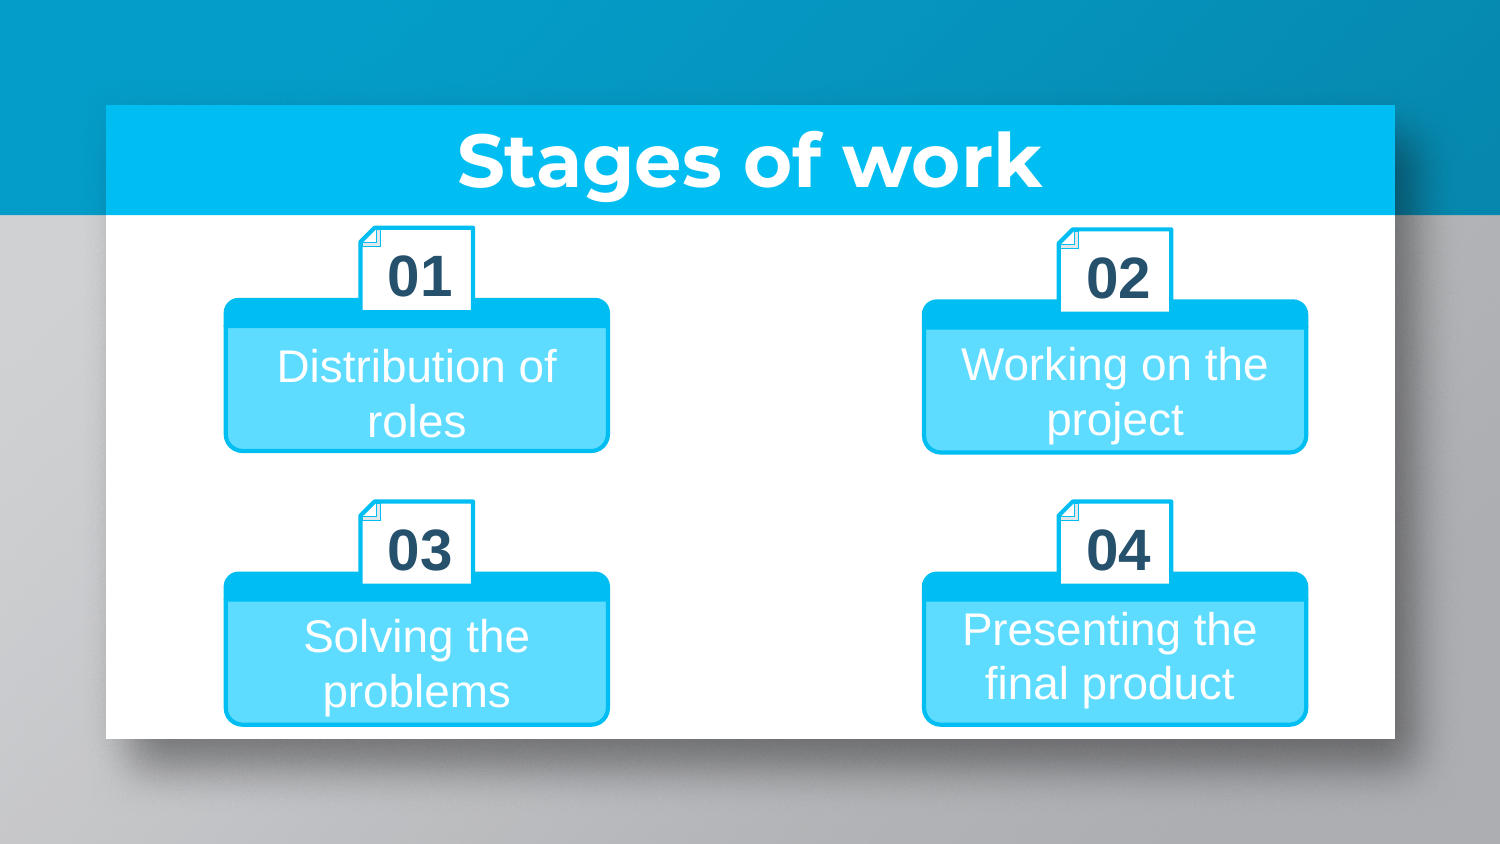

# Stages of work
01

02

Working on the project

Distribution of roles
03

04

Presenting the final product
Solving the problems